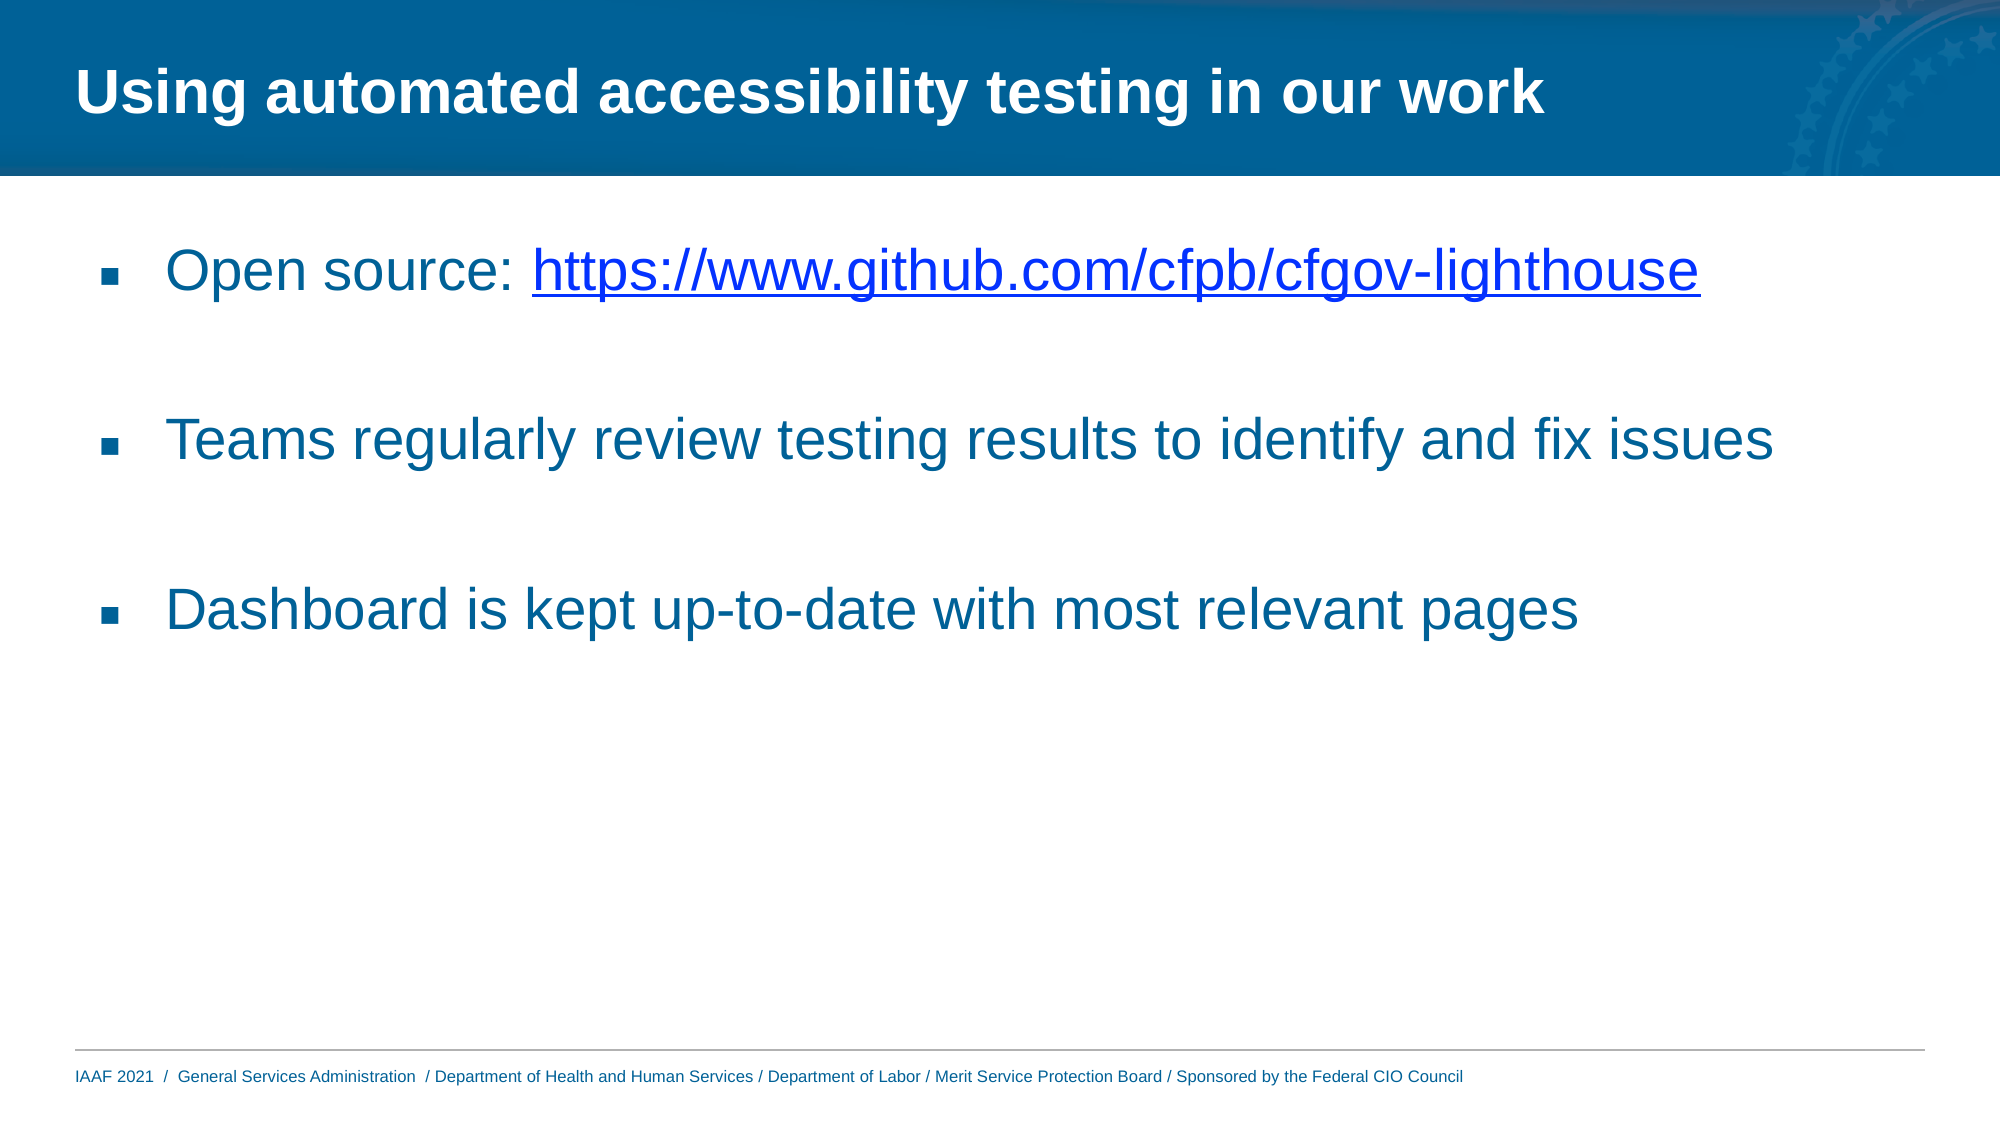

# Using automated accessibility testing in our work
Open source: https://www.github.com/cfpb/cfgov-lighthouse

Teams regularly review testing results to identify and fix issues

Dashboard is kept up-to-date with most relevant pages